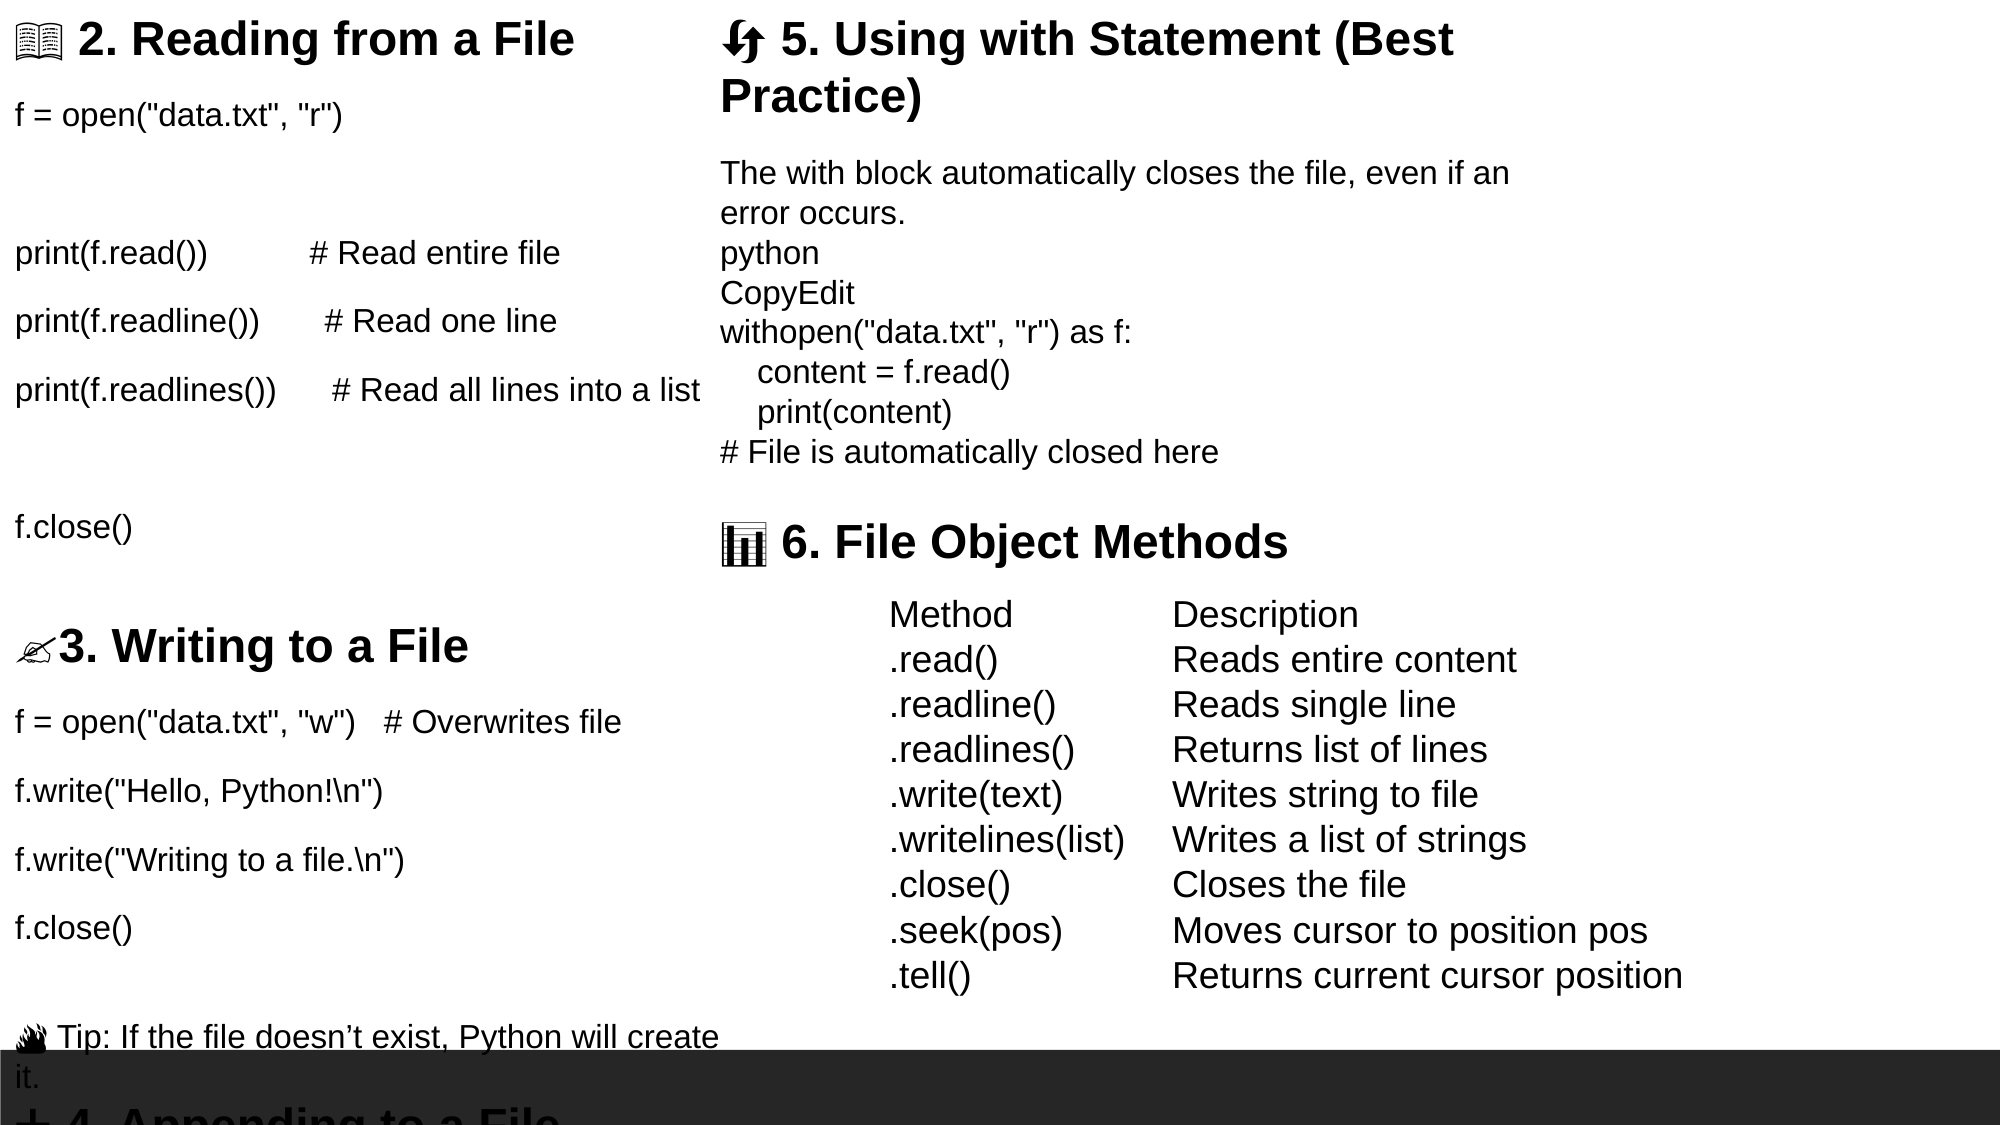

📖 2. Reading from a File
f = open("data.txt", "r")

print(f.read())           # Read entire file
print(f.readline())       # Read one line
print(f.readlines())      # Read all lines into a list

f.close()

✍3. Writing to a File
f = open("data.txt", "w")   # Overwrites file
f.write("Hello, Python!\n")
f.write("Writing to a file.\n")
f.close()

🔥 Tip: If the file doesn’t exist, Python will create it.
➕ 4. Appending to a File
f = open("data.txt", "a")   # Adds to the end of file
f.write("Adding a new line.\n")
f.close()
🔄 5. Using with Statement (Best Practice)
The with block automatically closes the file, even if an error occurs.
python
CopyEdit
withopen("data.txt", "r") as f:
    content = f.read()
    print(content)
# File is automatically closed here

📊 6. File Object Methods
| Method | Description |
| --- | --- |
| .read() | Reads entire content |
| .readline() | Reads single line |
| .readlines() | Returns list of lines |
| .write(text) | Writes string to file |
| .writelines(list) | Writes a list of strings |
| .close() | Closes the file |
| .seek(pos) | Moves cursor to position pos |
| .tell() | Returns current cursor position |